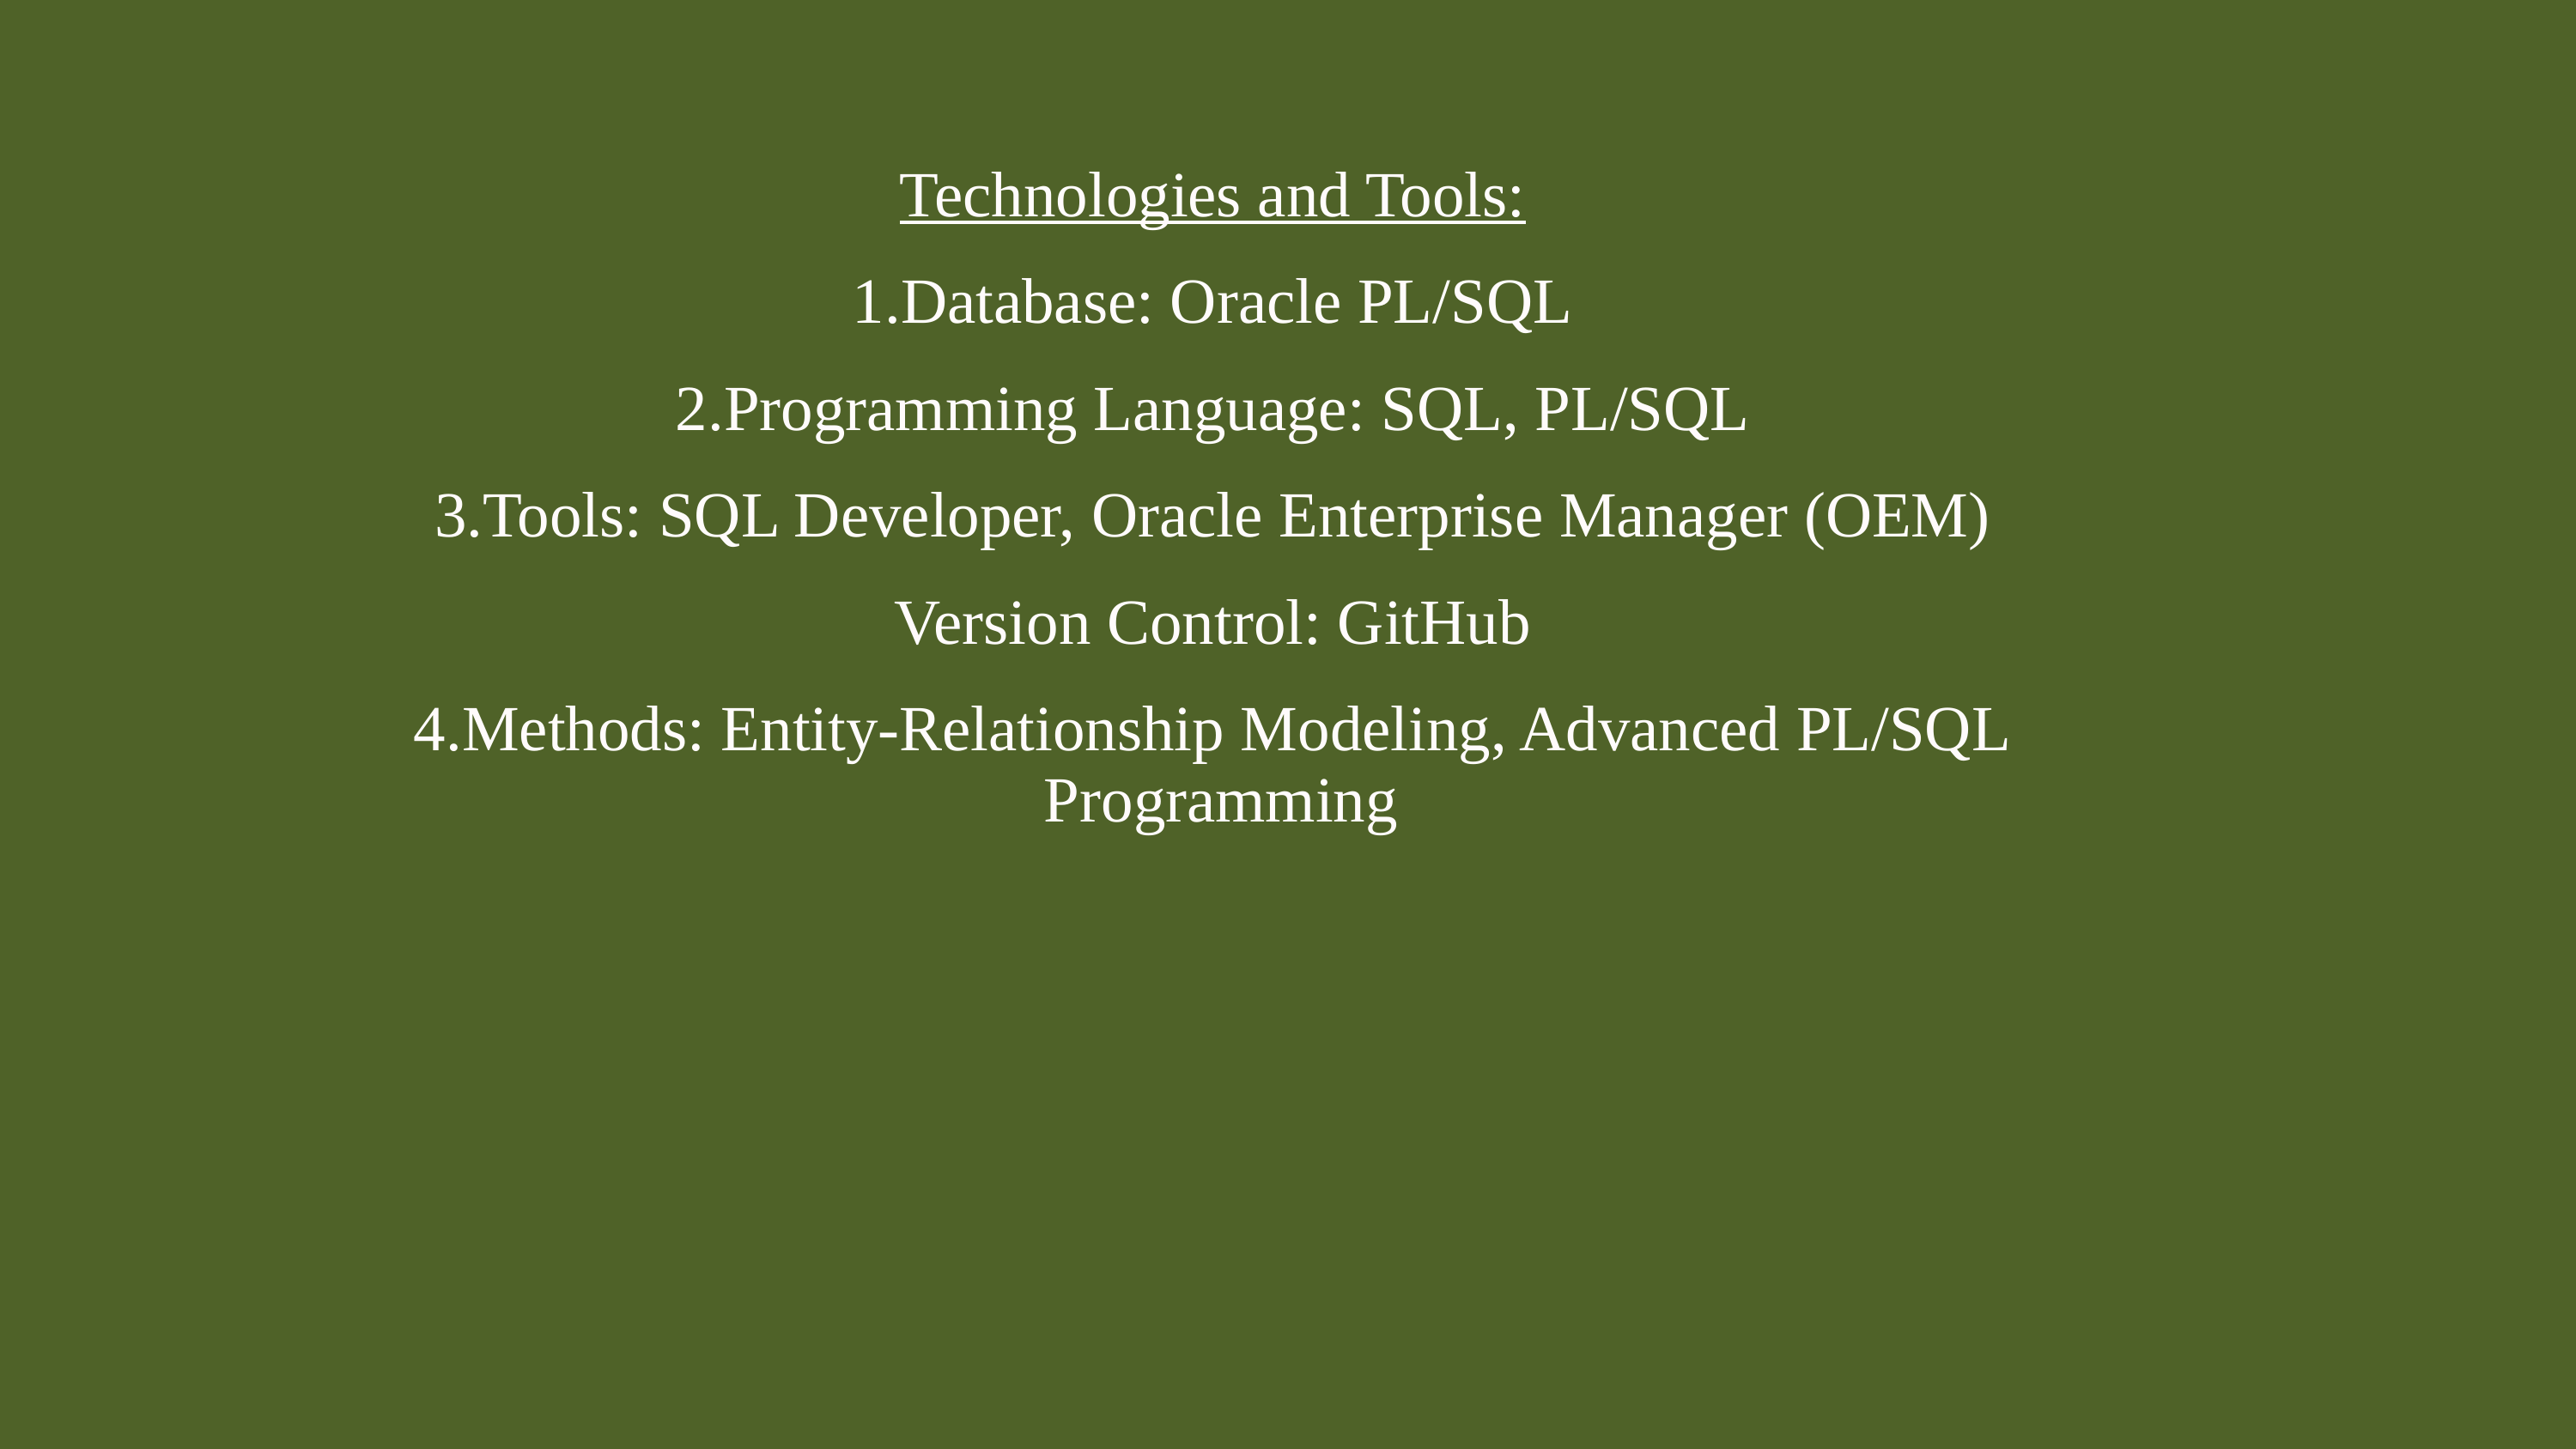

Technologies and Tools:

1.Database: Oracle PL/SQL

2.Programming Language: SQL, PL/SQL

3.Tools: SQL Developer, Oracle Enterprise Manager (OEM)

Version Control: GitHub

4.Methods: Entity-Relationship Modeling, Advanced PL/SQL

 Programming